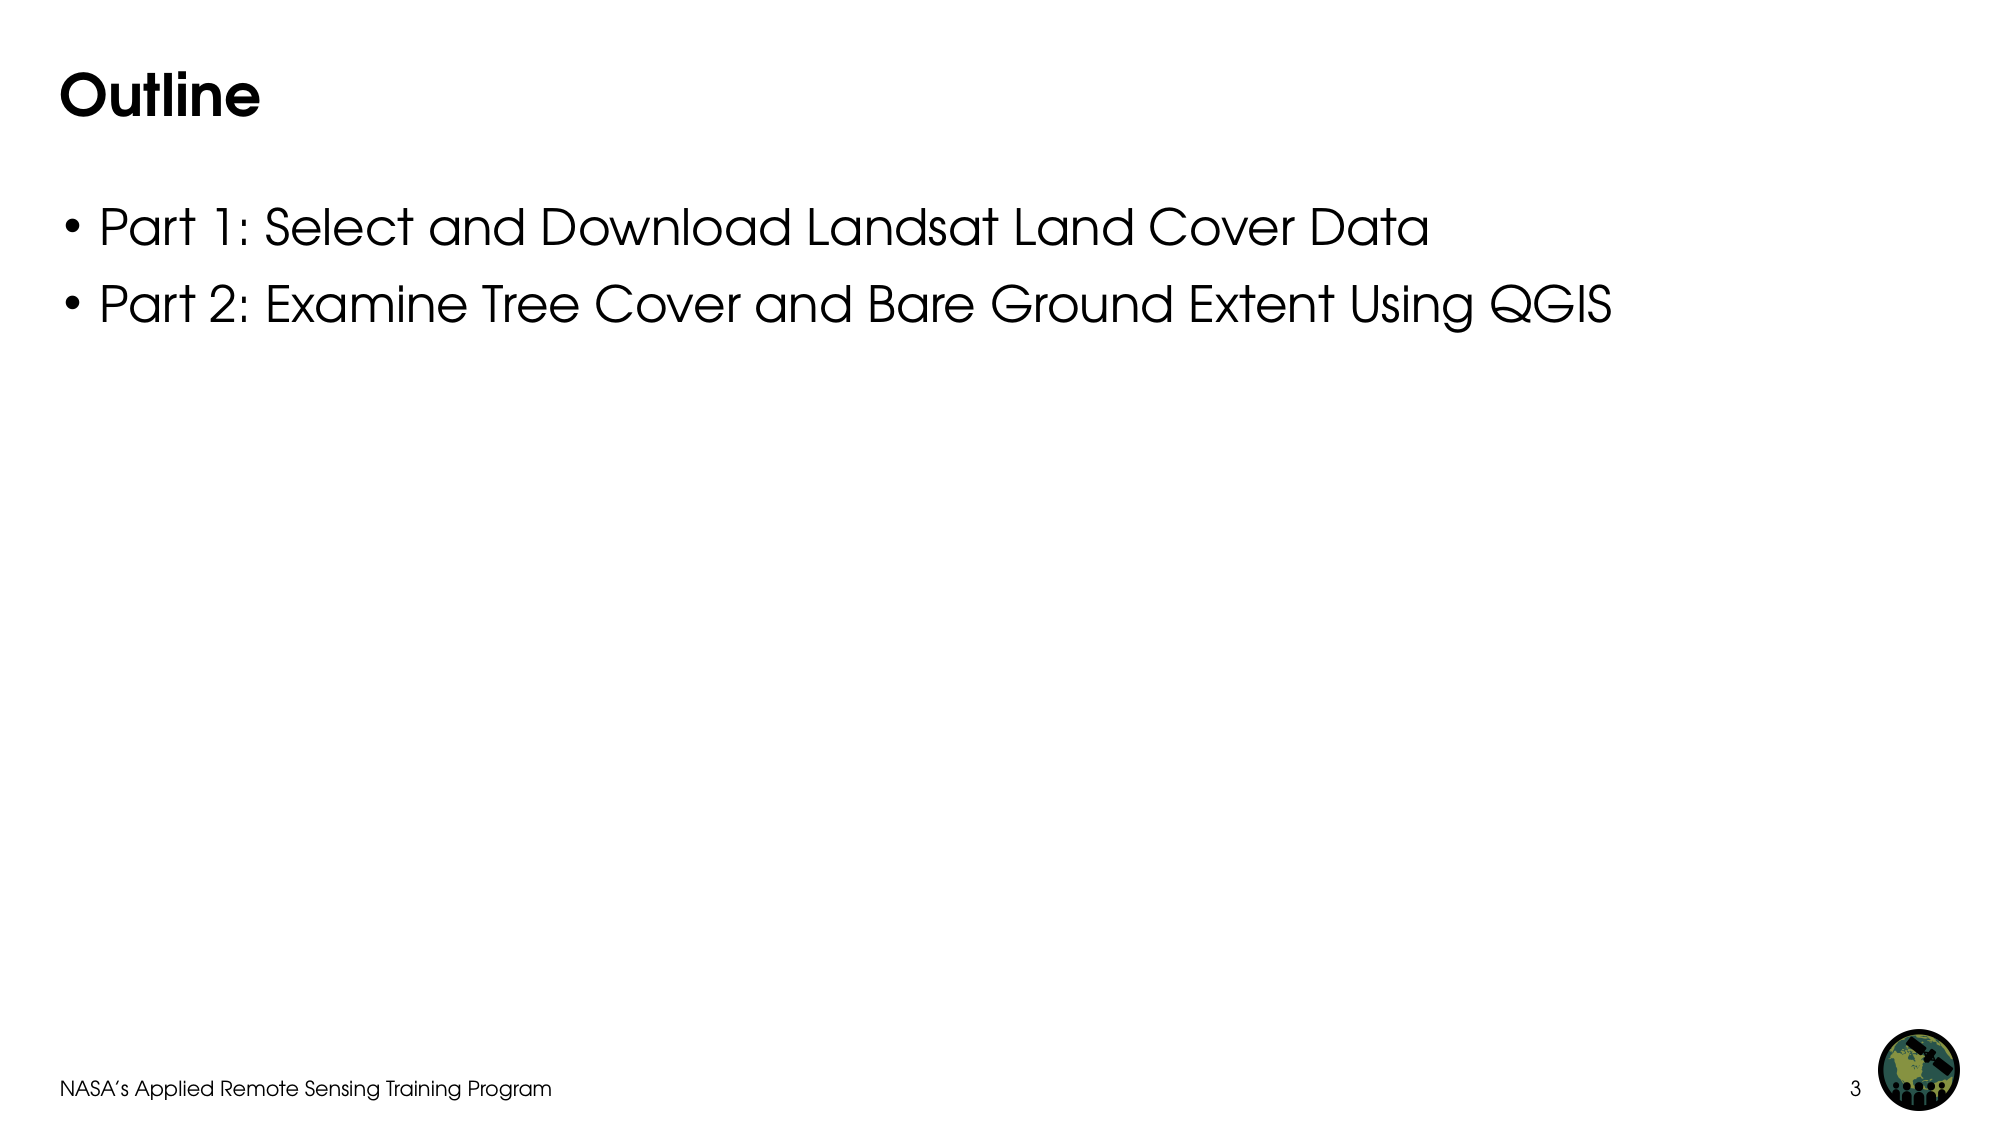

# Outline
Part 1: Select and Download Landsat Land Cover Data
Part 2: Examine Tree Cover and Bare Ground Extent Using QGIS